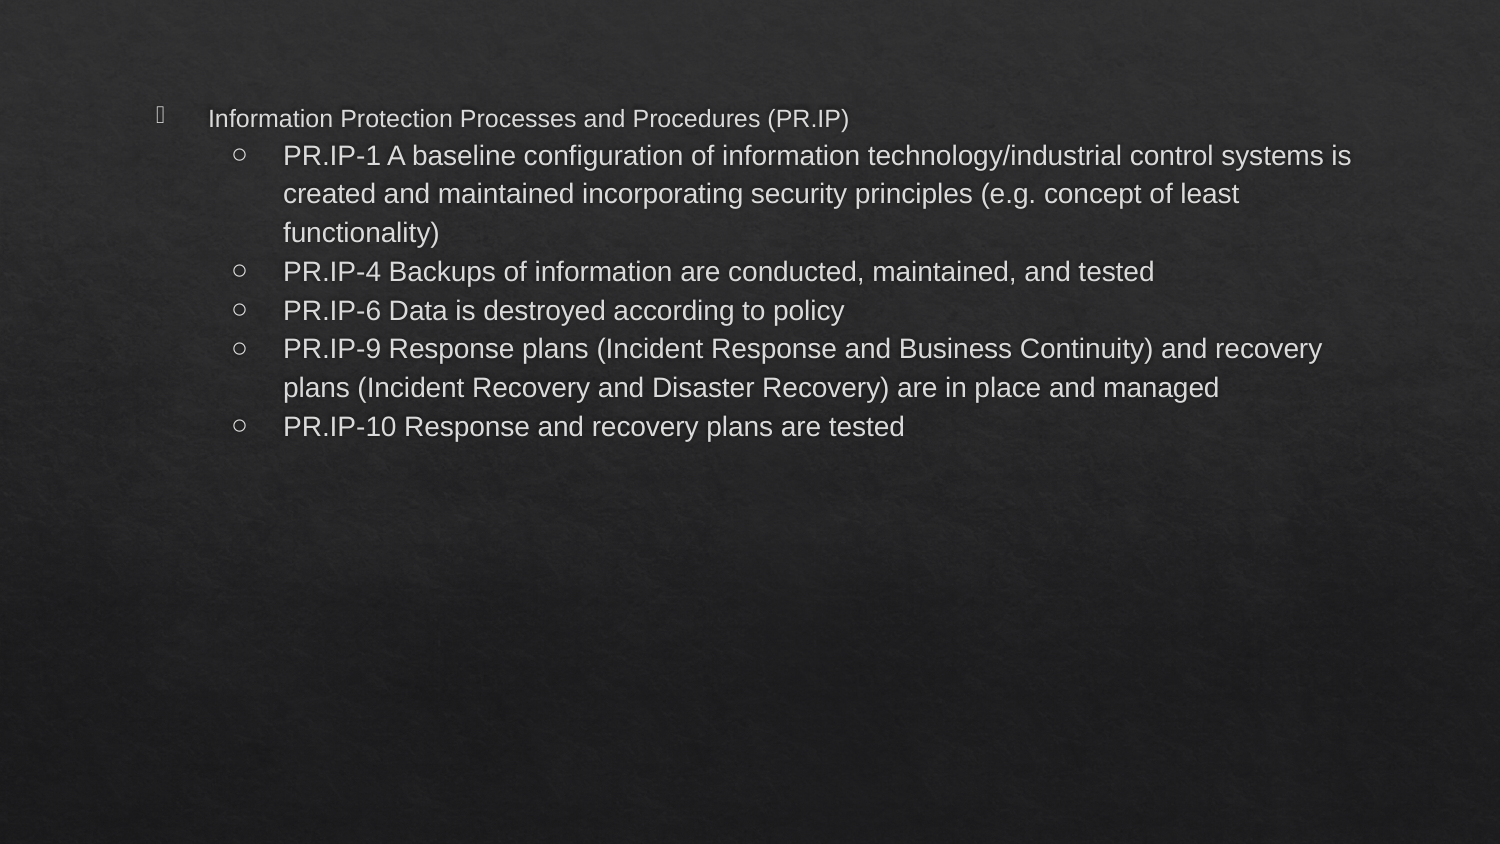

Information Protection Processes and Procedures (PR.IP)
PR.IP-1 A baseline configuration of information technology/industrial control systems is created and maintained incorporating security principles (e.g. concept of least functionality)
PR.IP-4 Backups of information are conducted, maintained, and tested
PR.IP-6 Data is destroyed according to policy
PR.IP-9 Response plans (Incident Response and Business Continuity) and recovery plans (Incident Recovery and Disaster Recovery) are in place and managed
PR.IP-10 Response and recovery plans are tested